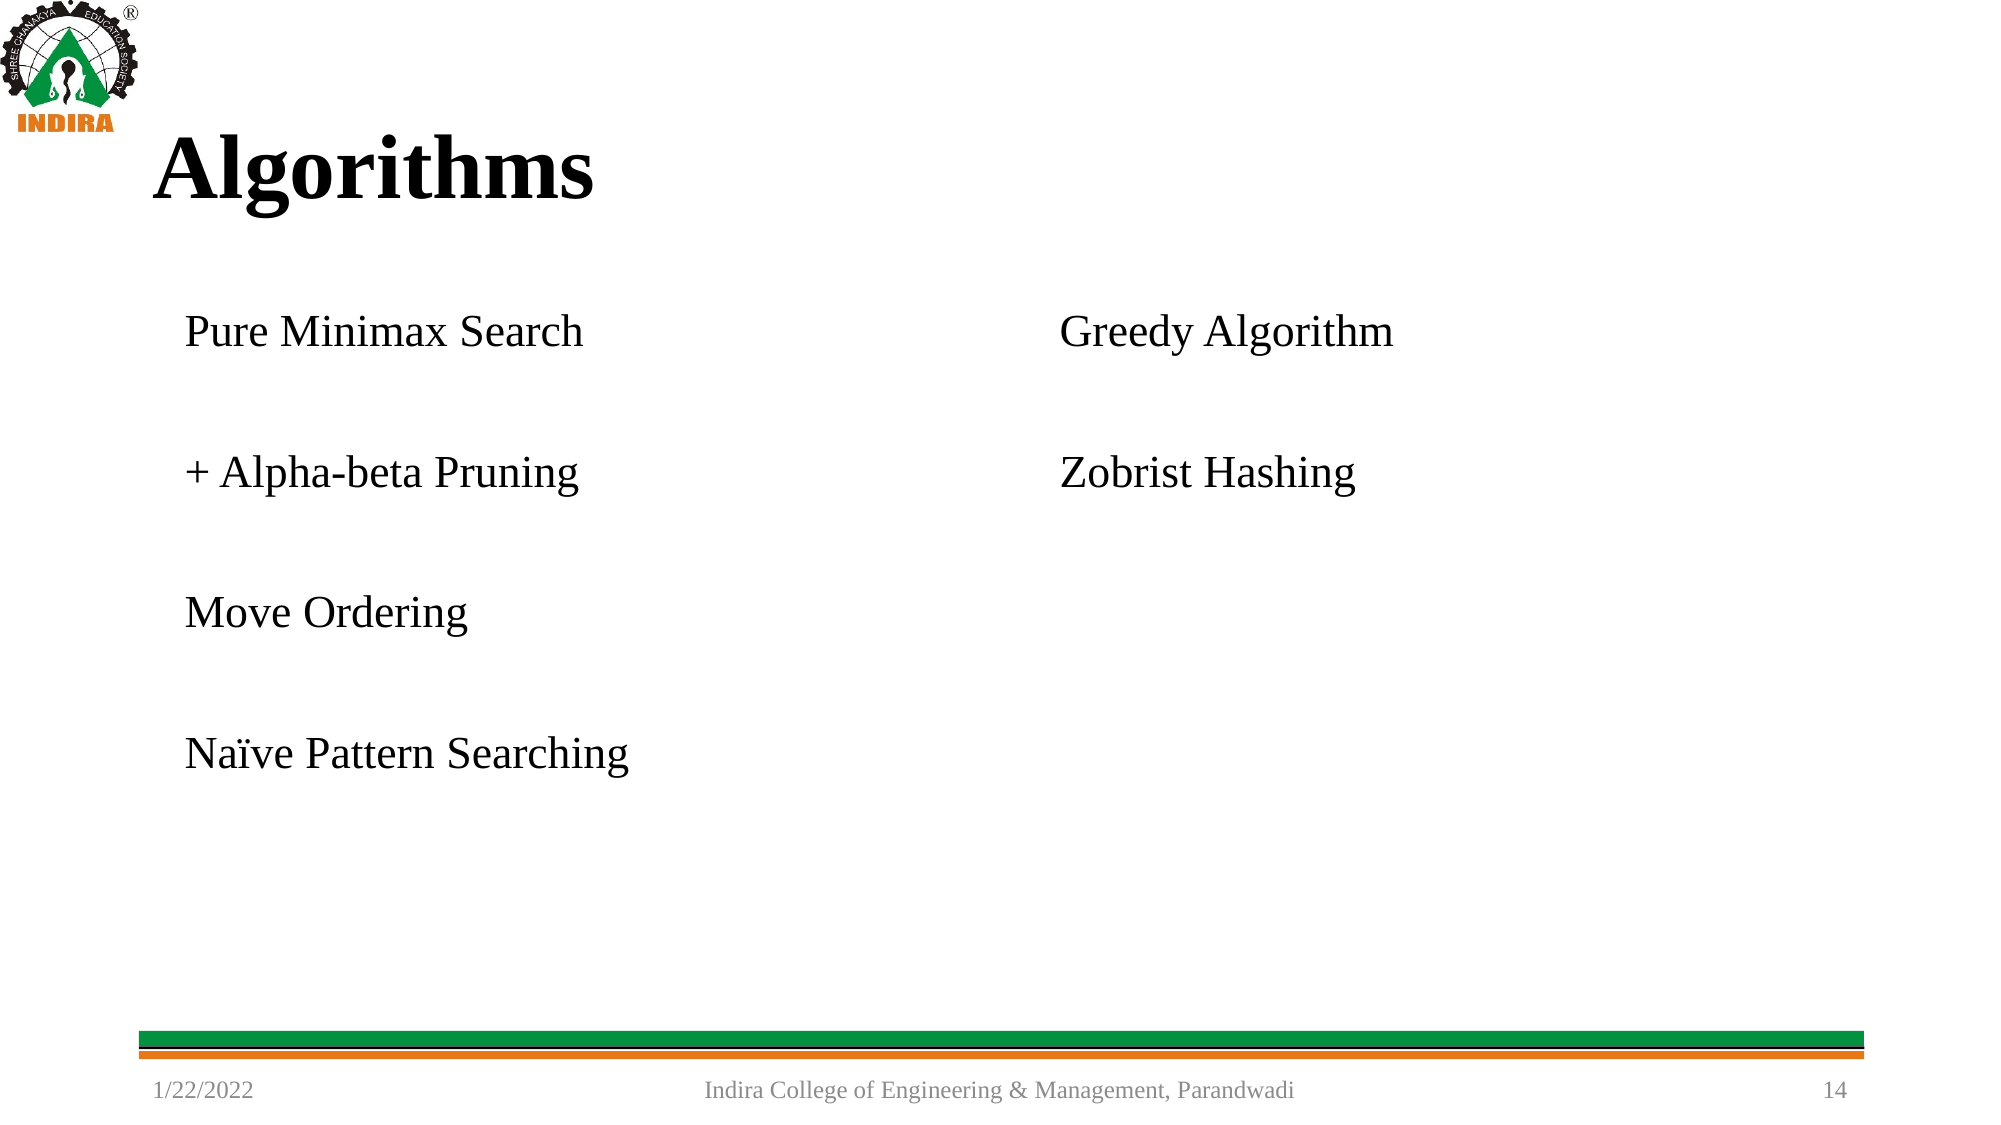

# Algorithms
Pure Minimax Search

+ Alpha-beta Pruning

Move Ordering

Naïve Pattern Searching
Greedy Algorithm

Zobrist Hashing
1/22/2022
Indira College of Engineering & Management, Parandwadi
14